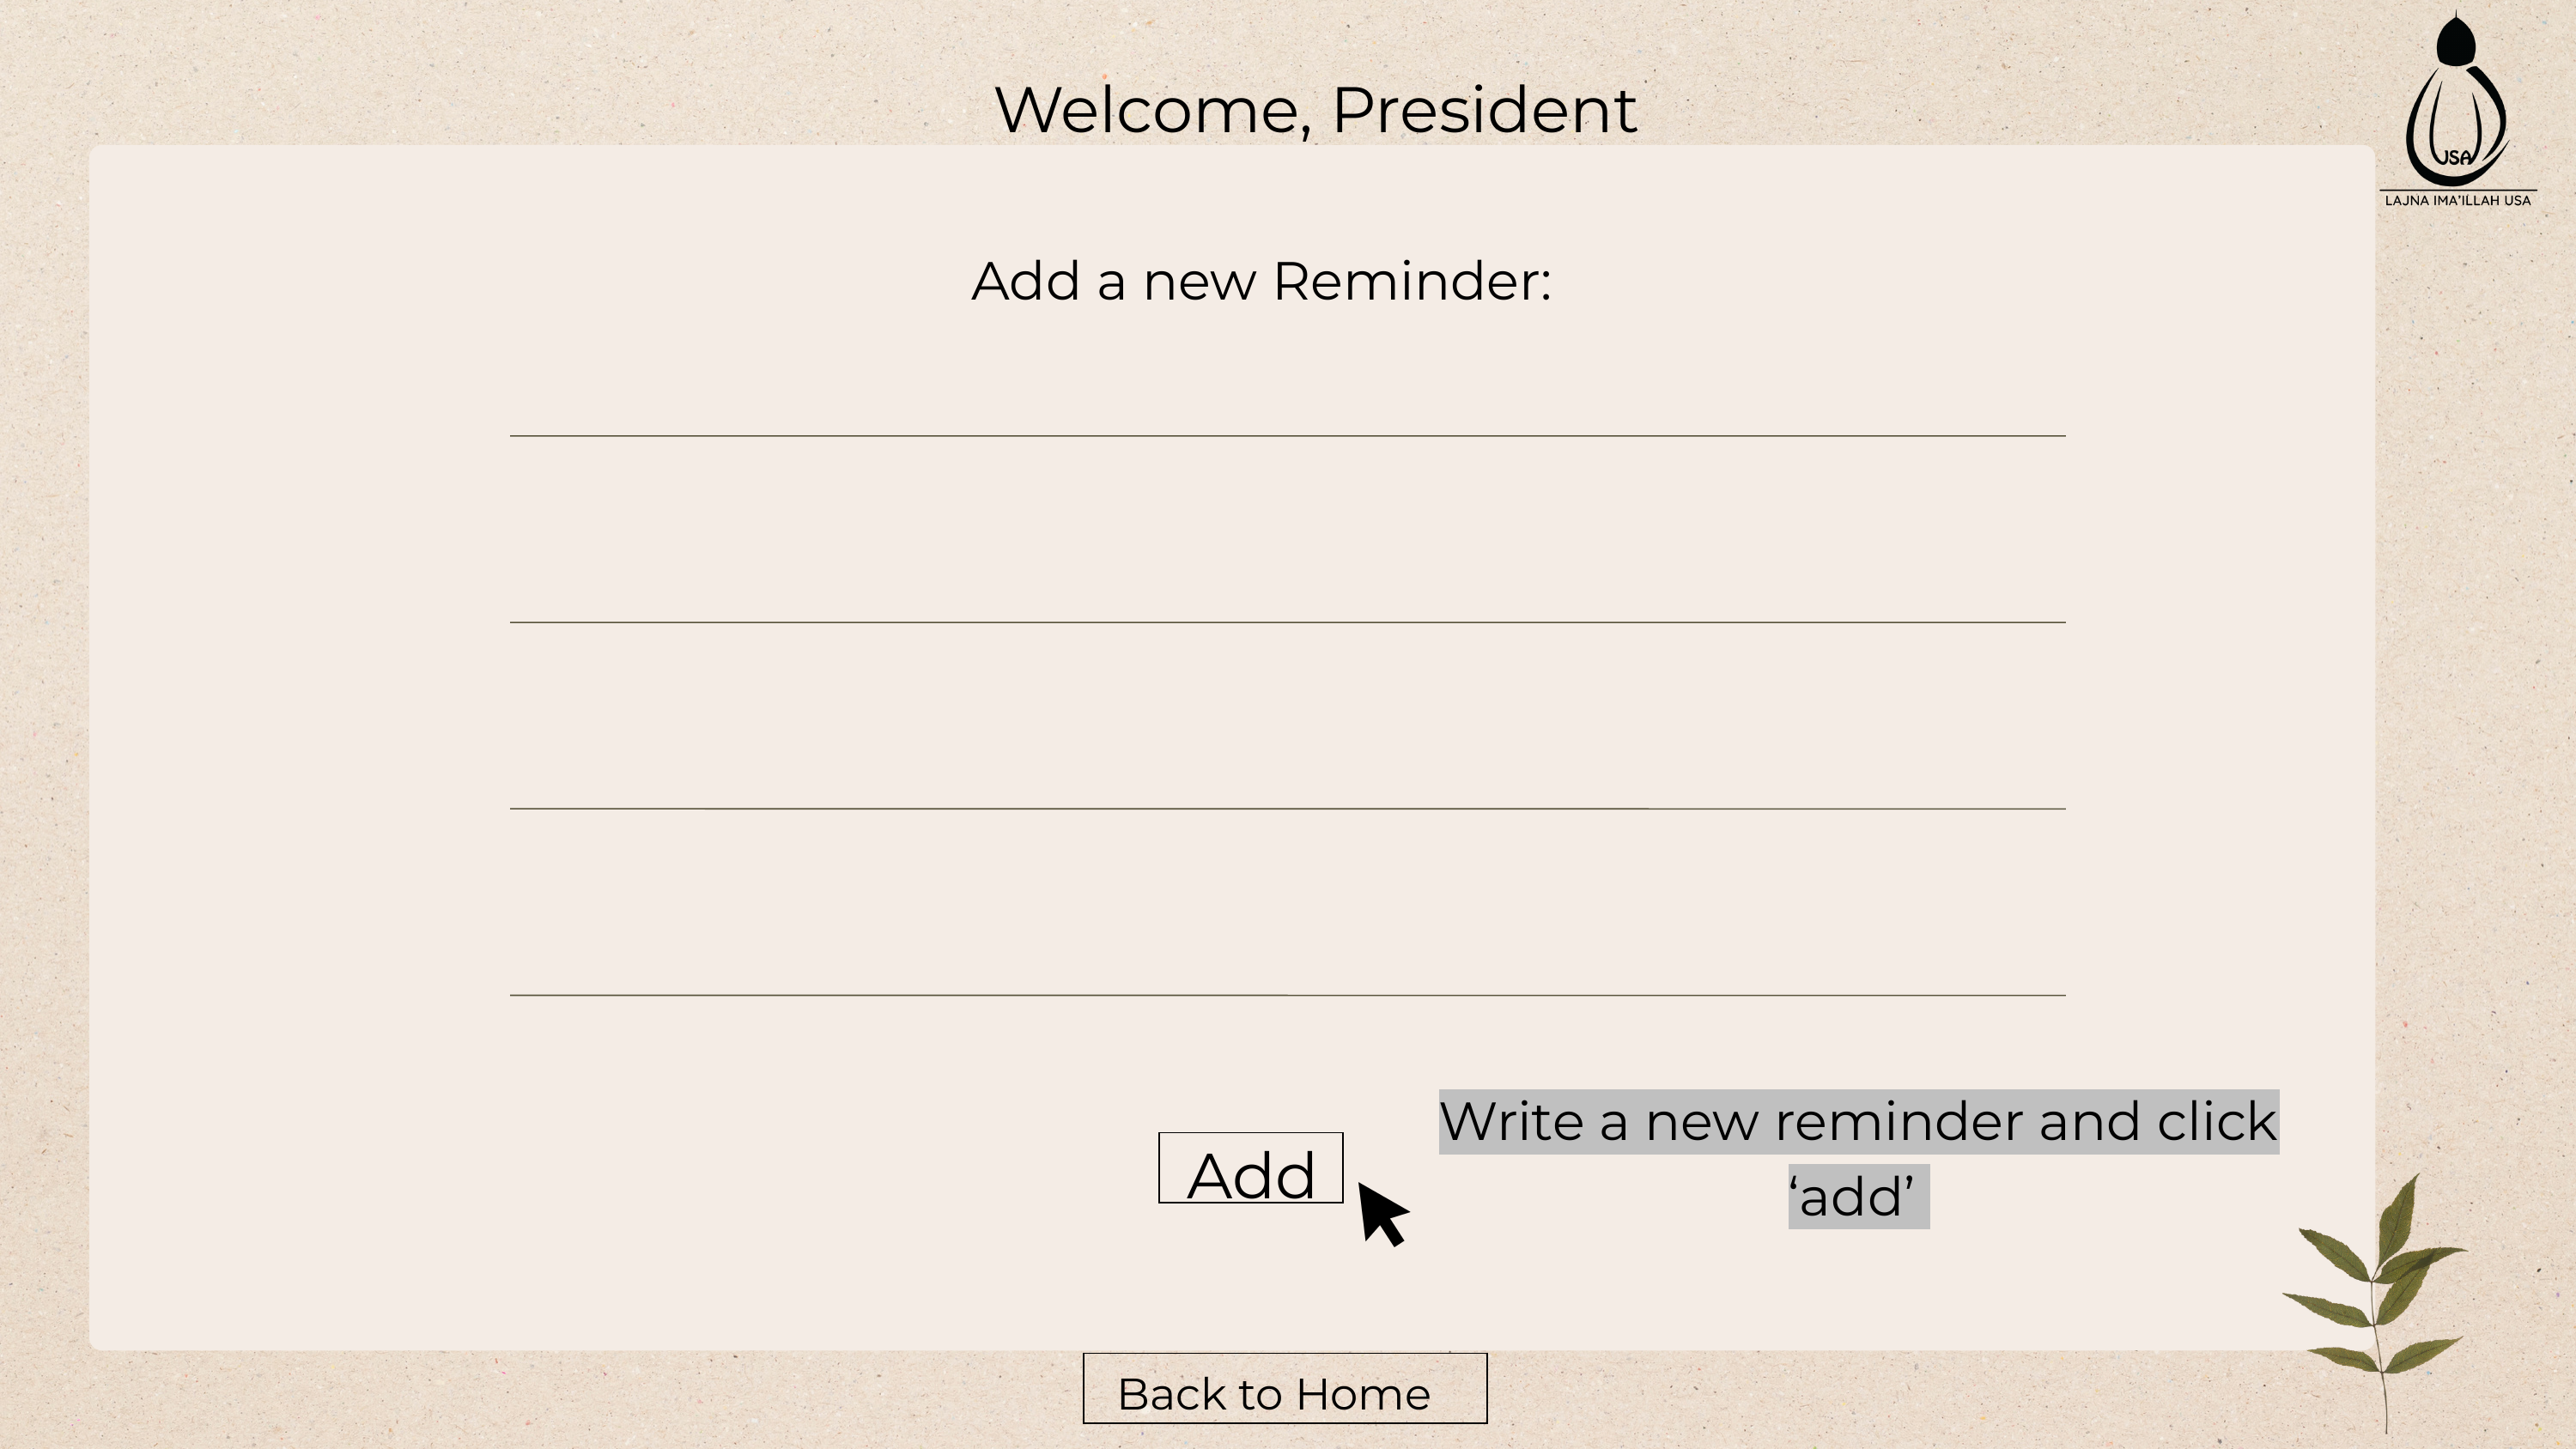

Welcome, President

Add a new Reminder:

Write a new reminder and click ‘add’
Add

Back to Home